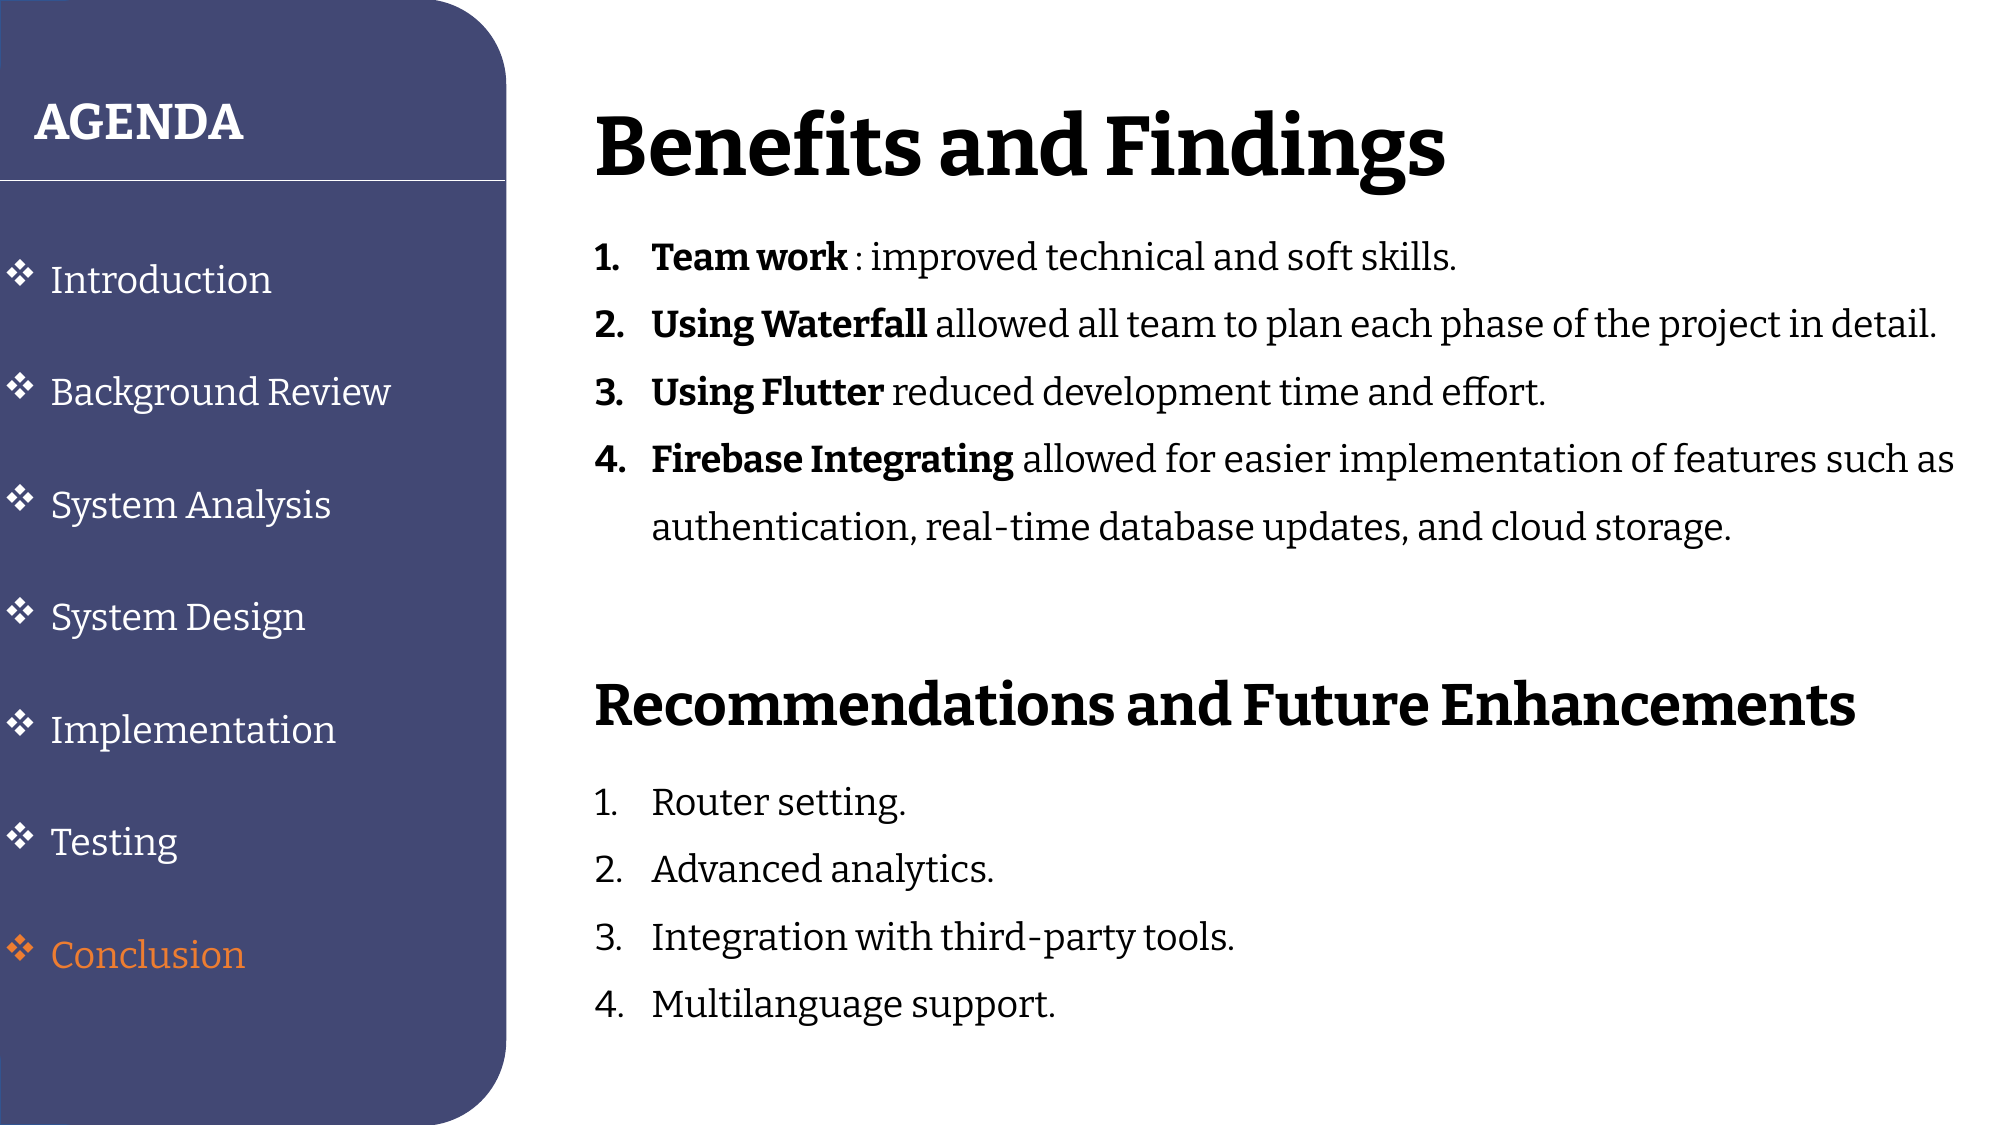

AGENDA
Benefits and Findings
Introduction
Background Review
System Analysis
System Design
Implementation
Testing
Conclusion
Team work : improved technical and soft skills.
Using Waterfall allowed all team to plan each phase of the project in detail.
Using Flutter reduced development time and effort.
Firebase Integrating allowed for easier implementation of features such as authentication, real-time database updates, and cloud storage.
Recommendations and Future Enhancements
Router setting.
Advanced analytics.
Integration with third-party tools.
Multilanguage support.